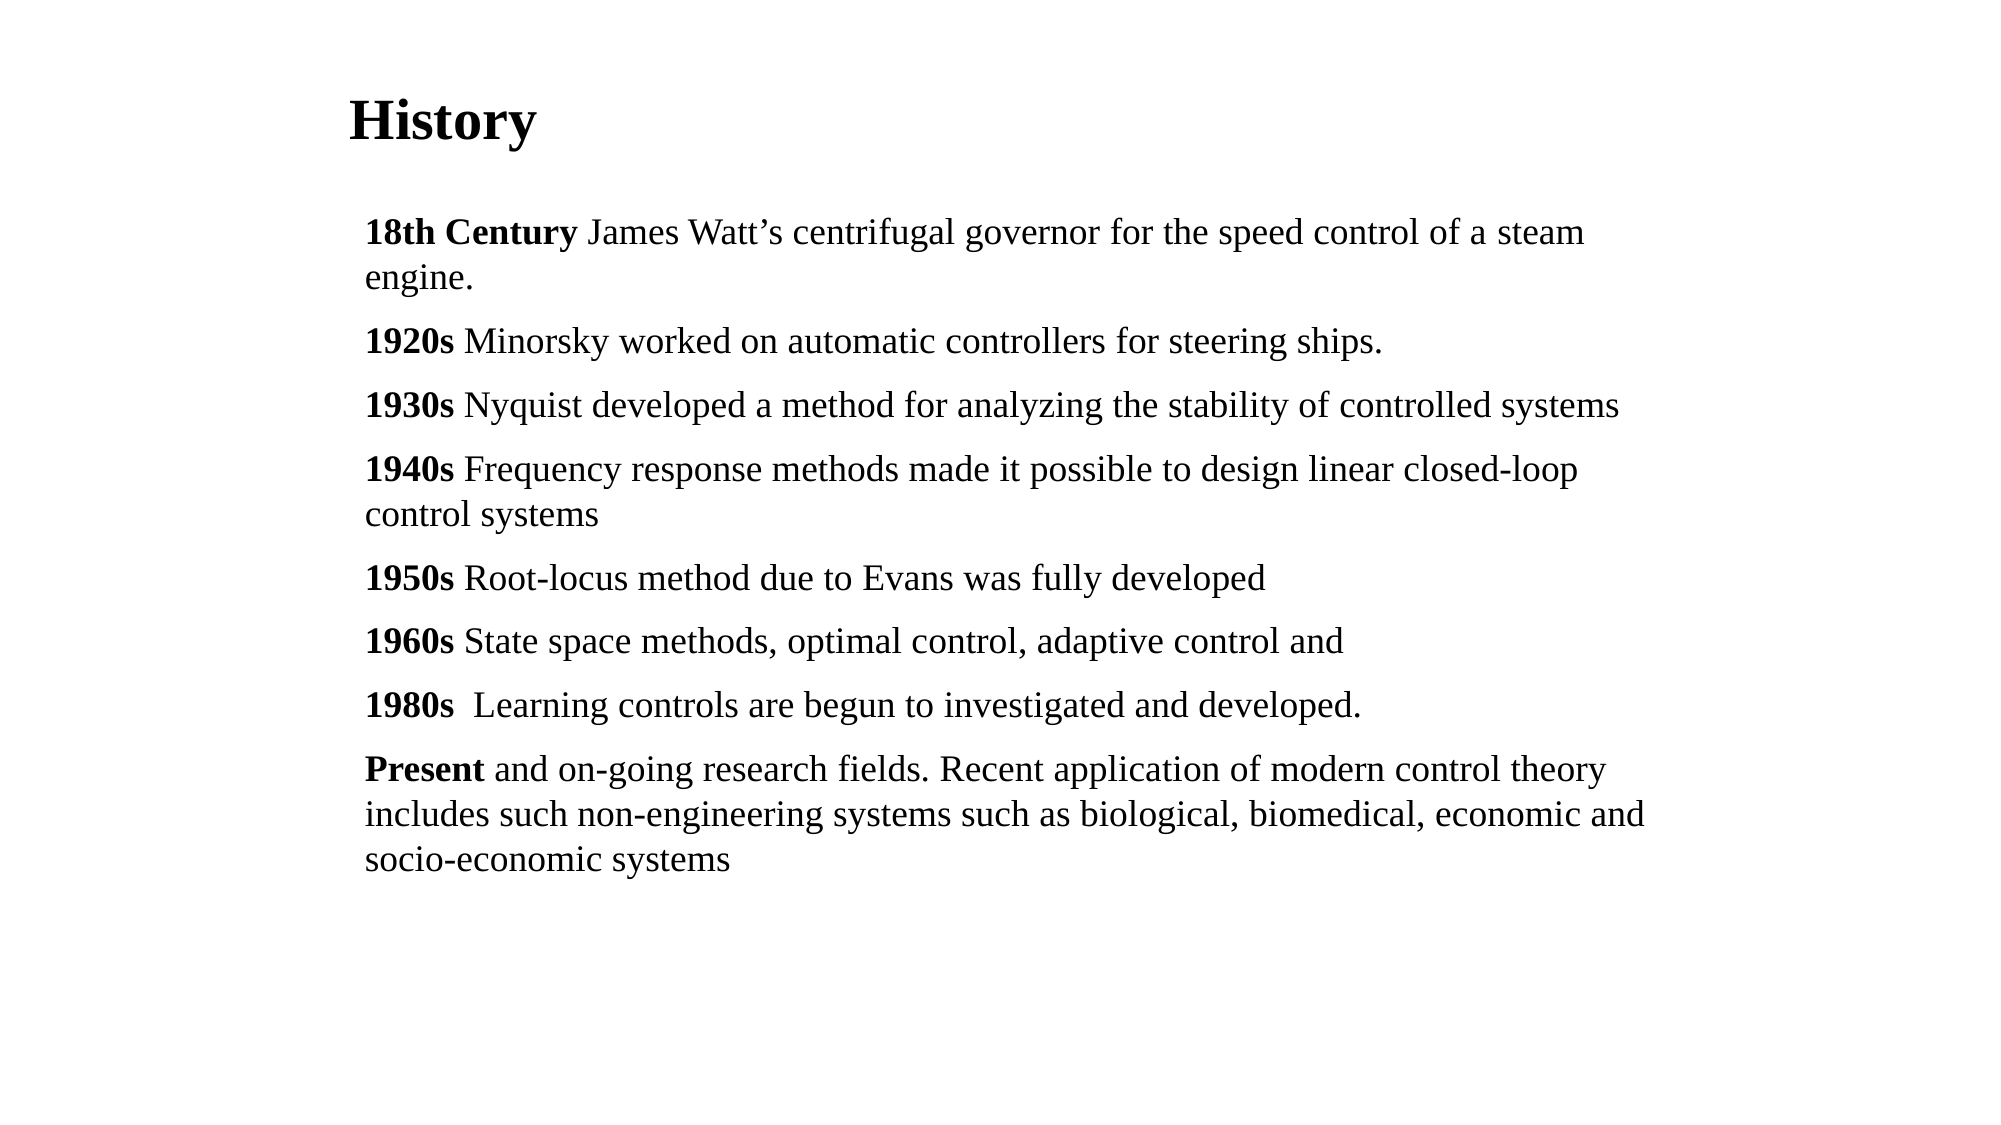

History
18th Century James Watt’s centrifugal governor for the speed control of a steam engine.
1920s Minorsky worked on automatic controllers for steering ships.
1930s Nyquist developed a method for analyzing the stability of controlled systems
1940s Frequency response methods made it possible to design linear closed-loop control systems
1950s Root-locus method due to Evans was fully developed
1960s State space methods, optimal control, adaptive control and
1980s  Learning controls are begun to investigated and developed.
Present and on-going research fields. Recent application of modern control theory includes such non-engineering systems such as biological, biomedical, economic and socio-economic systems